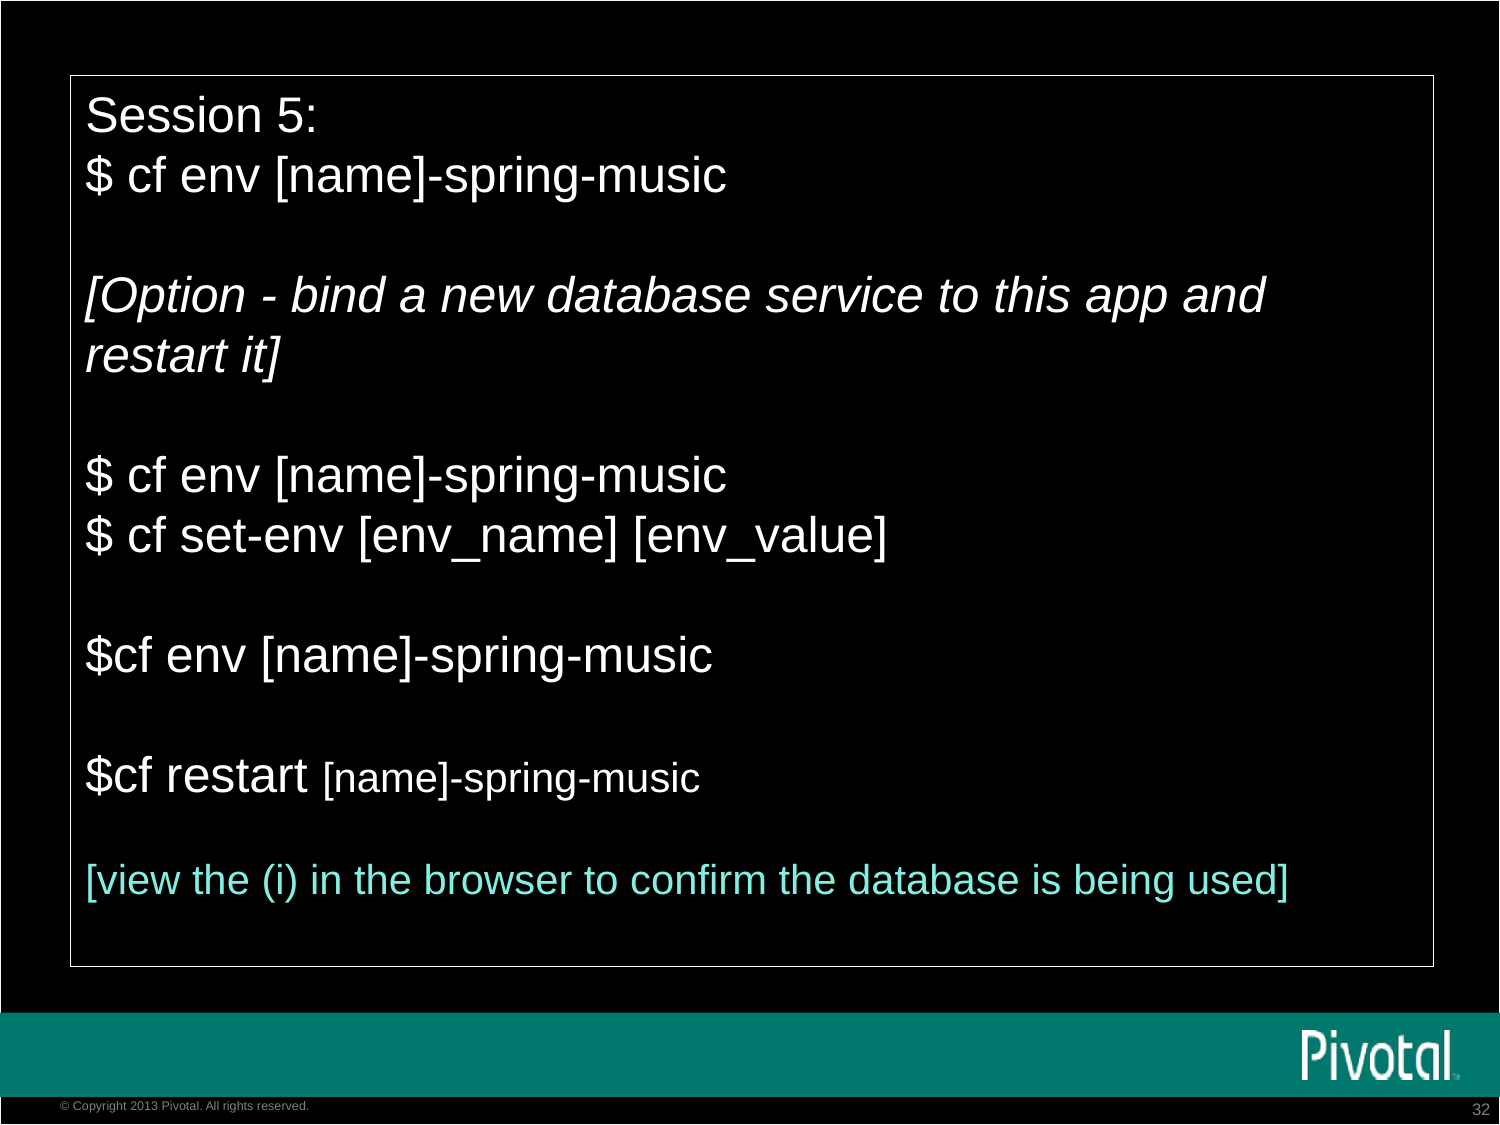

Session 5:
$ cf env [name]-spring-music

[Option - bind a new database service to this app and restart it]

$ cf env [name]-spring-music
$ cf set-env [env_name] [env_value]

$cf env [name]-spring-music

$cf restart [name]-spring-music

[view the (i) in the browser to confirm the database is being used]